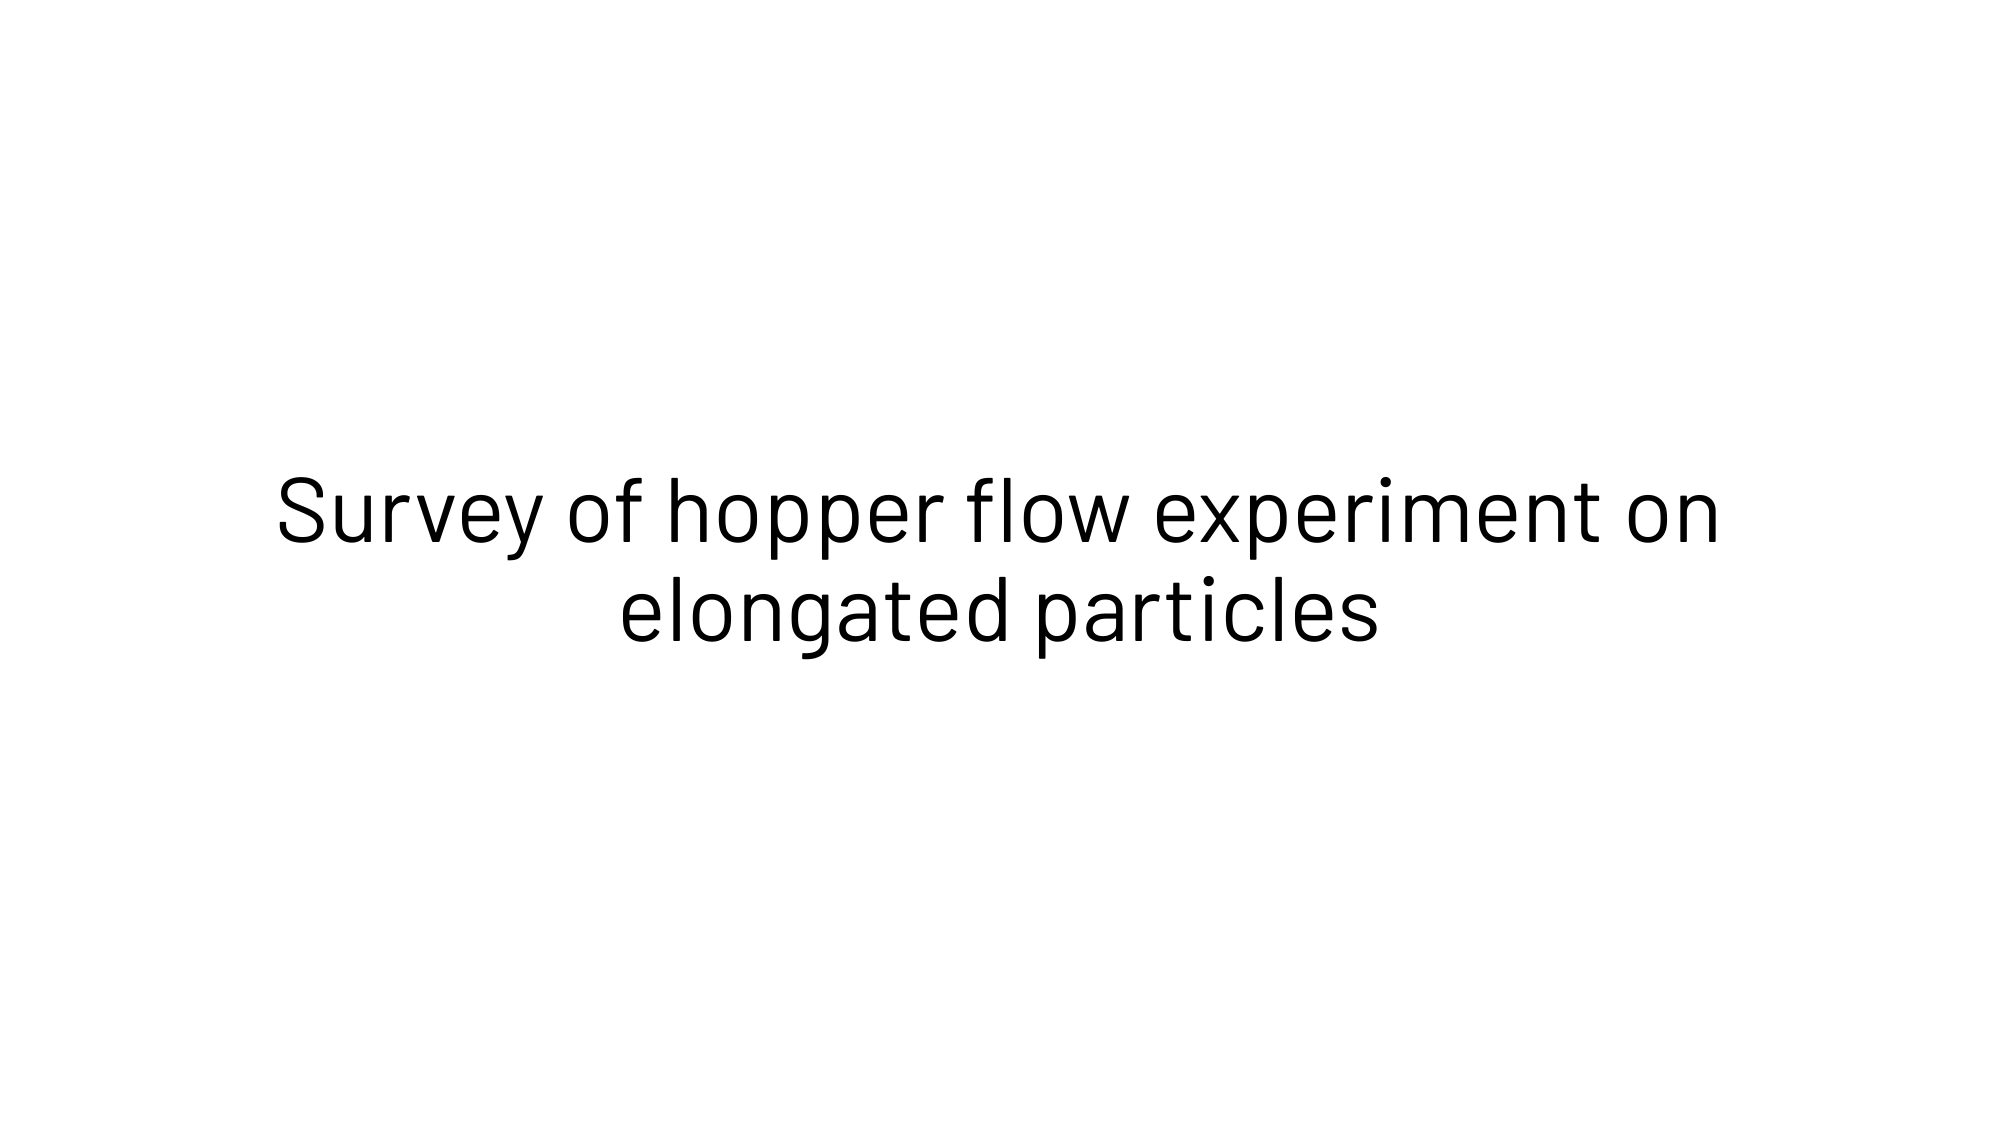

# Survey of hopper flow experiment on elongated particles